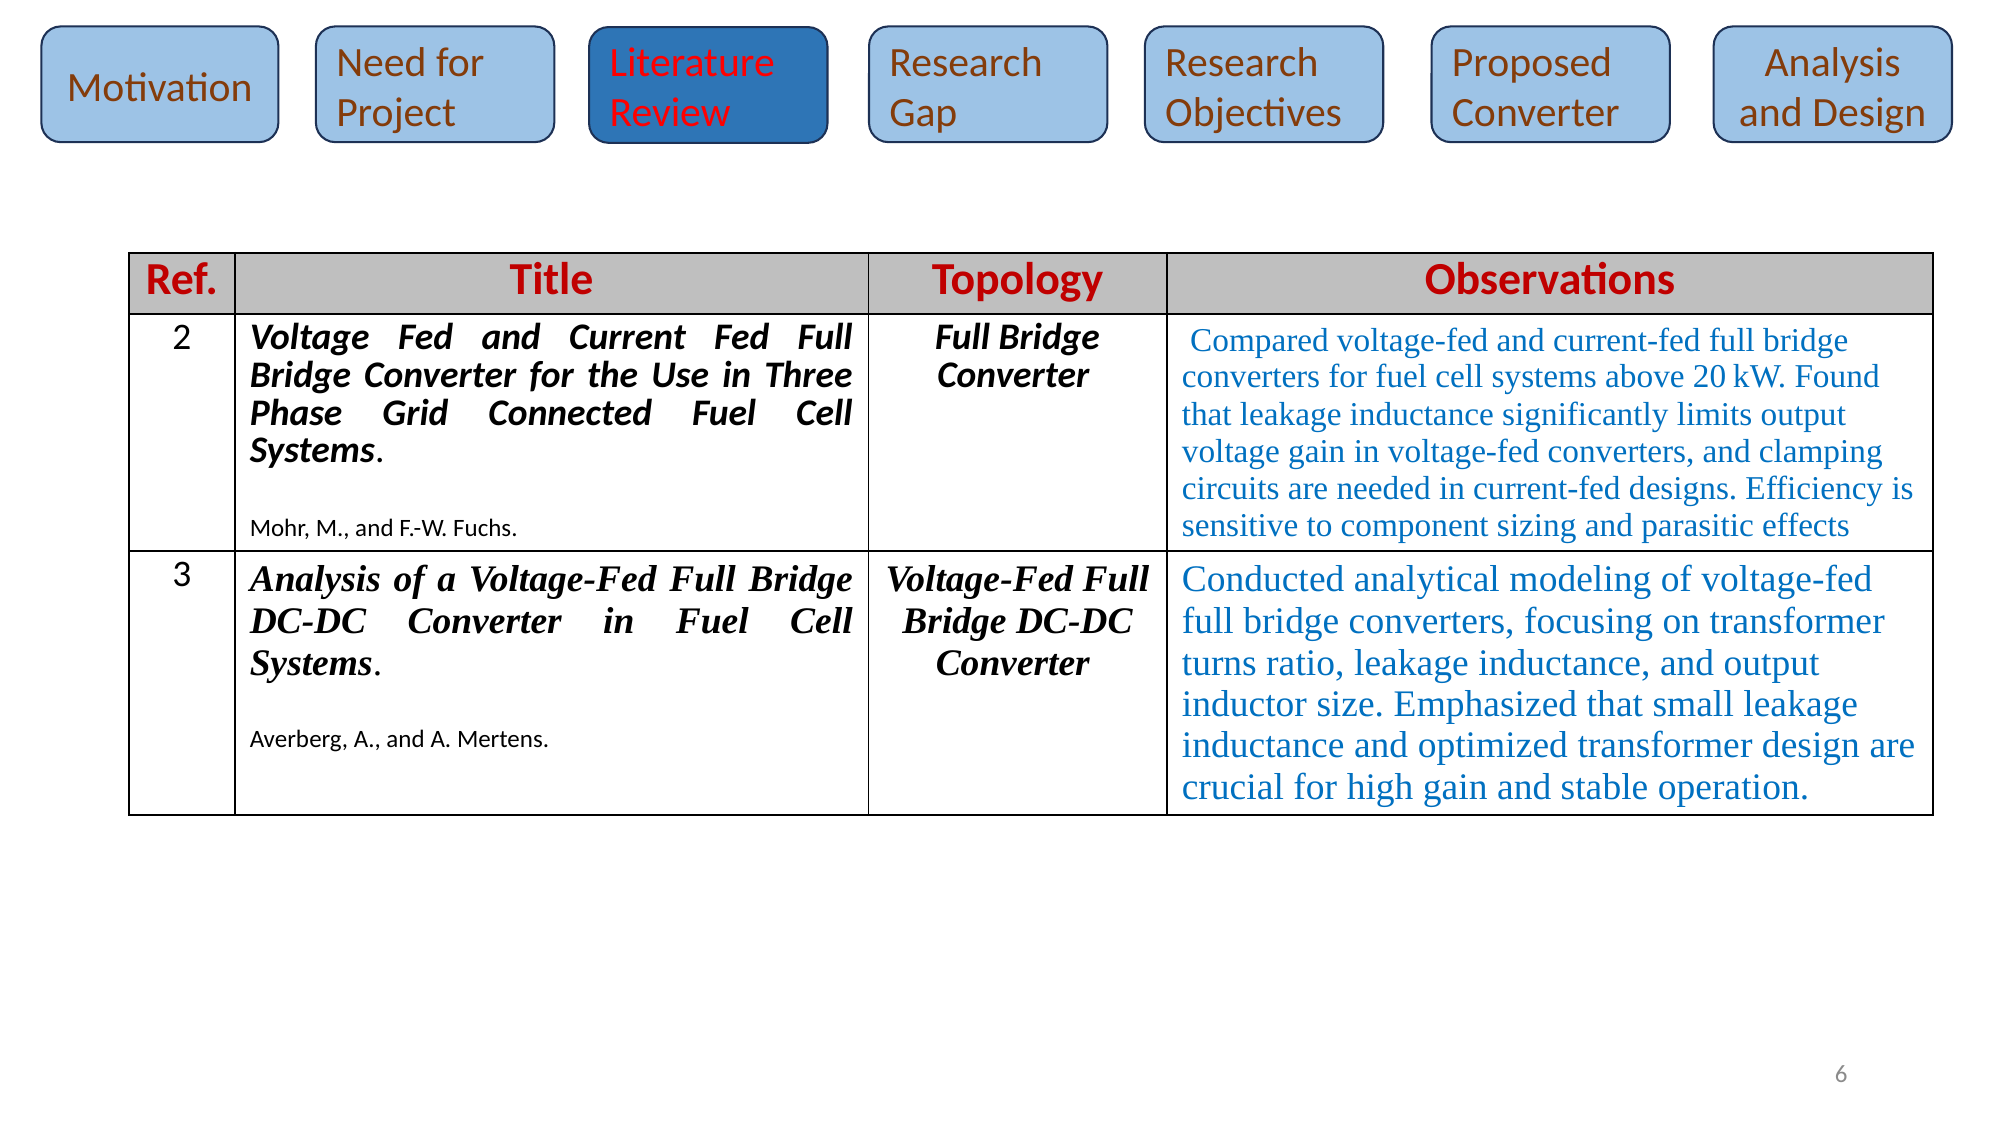

Research Gap
Research Objectives
Proposed Converter
Need for Project

Analysis and Design

Motivation
Literature Review
| Ref. | Title | Topology | Observations |
| --- | --- | --- | --- |
| 2 | Voltage Fed and Current Fed Full Bridge Converter for the Use in Three Phase Grid Connected Fuel Cell Systems. Mohr, M., and F.-W. Fuchs. | Full Bridge Converter | Compared voltage-fed and current-fed full bridge converters for fuel cell systems above 20 kW. Found that leakage inductance significantly limits output voltage gain in voltage-fed converters, and clamping circuits are needed in current-fed designs. Efficiency is sensitive to component sizing and parasitic effects |
| 3 | Analysis of a Voltage-Fed Full Bridge DC-DC Converter in Fuel Cell Systems. Averberg, A., and A. Mertens. | Voltage-Fed Full Bridge DC-DC Converter | Conducted analytical modeling of voltage-fed full bridge converters, focusing on transformer turns ratio, leakage inductance, and output inductor size. Emphasized that small leakage inductance and optimized transformer design are crucial for high gain and stable operation. |
6